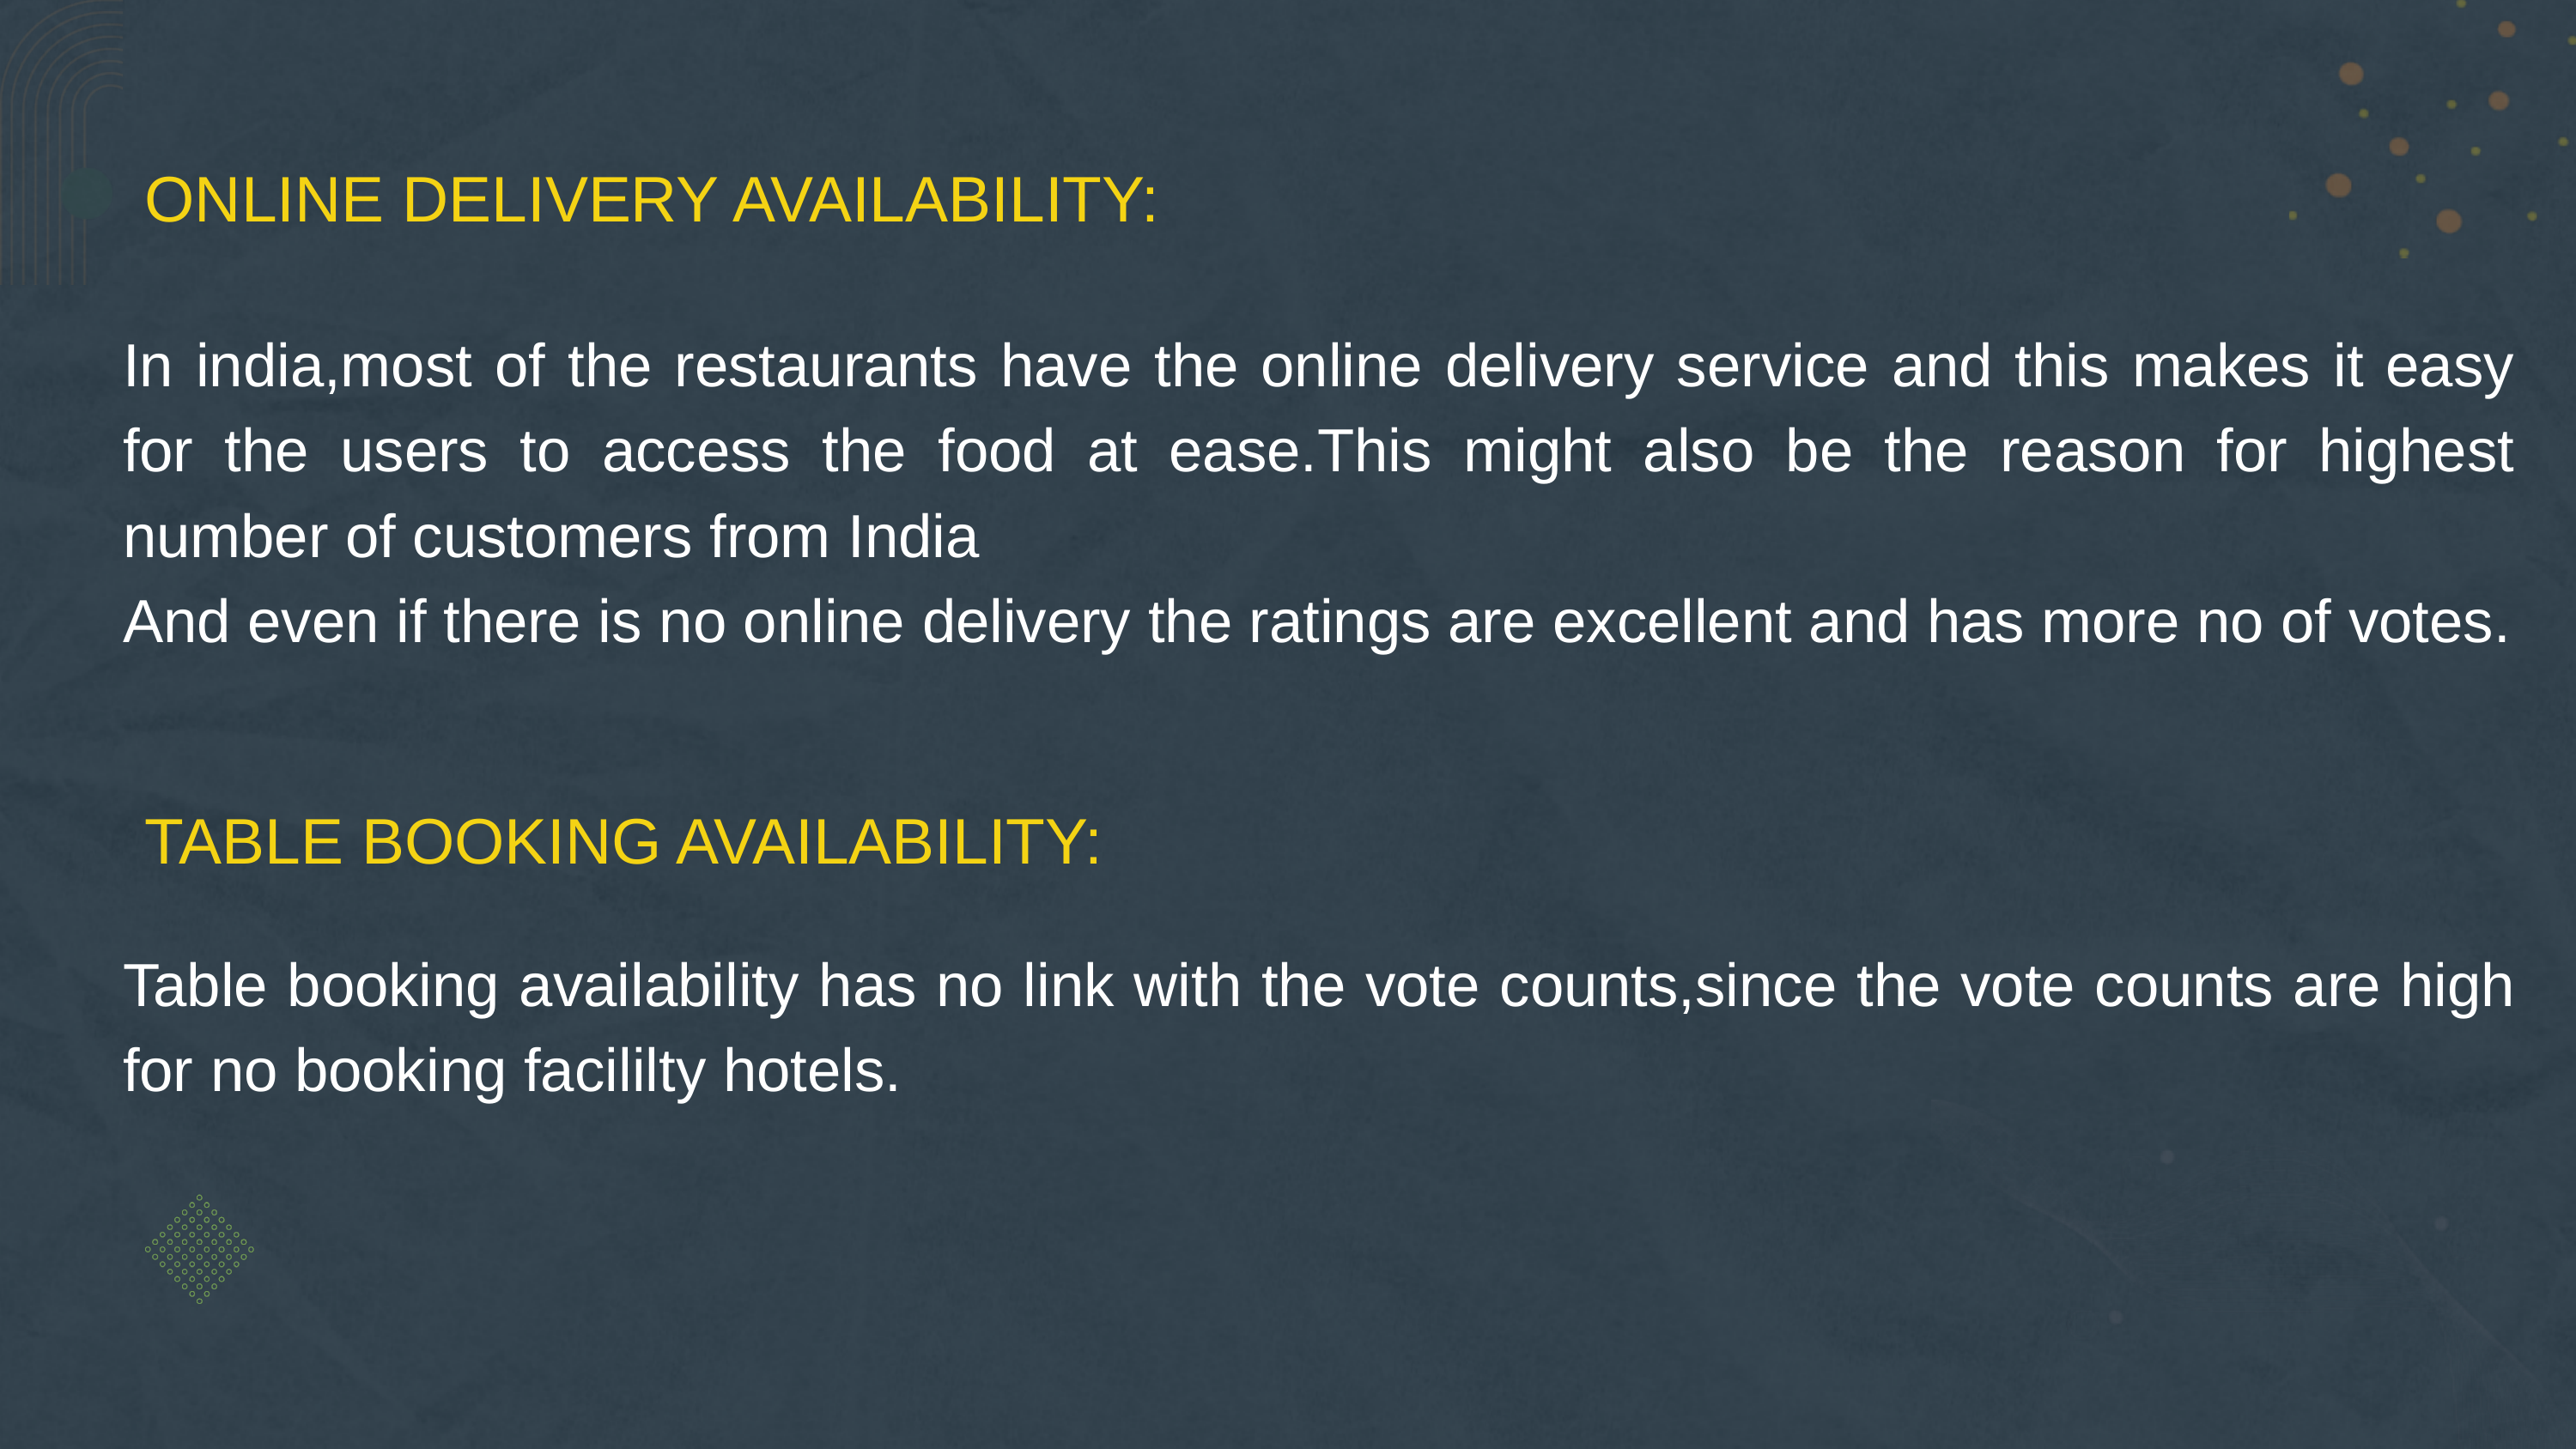

ONLINE DELIVERY AVAILABILITY:
In india,most of the restaurants have the online delivery service and this makes it easy for the users to access the food at ease.This might also be the reason for highest number of customers from India
And even if there is no online delivery the ratings are excellent and has more no of votes.
TABLE BOOKING AVAILABILITY:
Table booking availability has no link with the vote counts,since the vote counts are high for no booking facililty hotels.